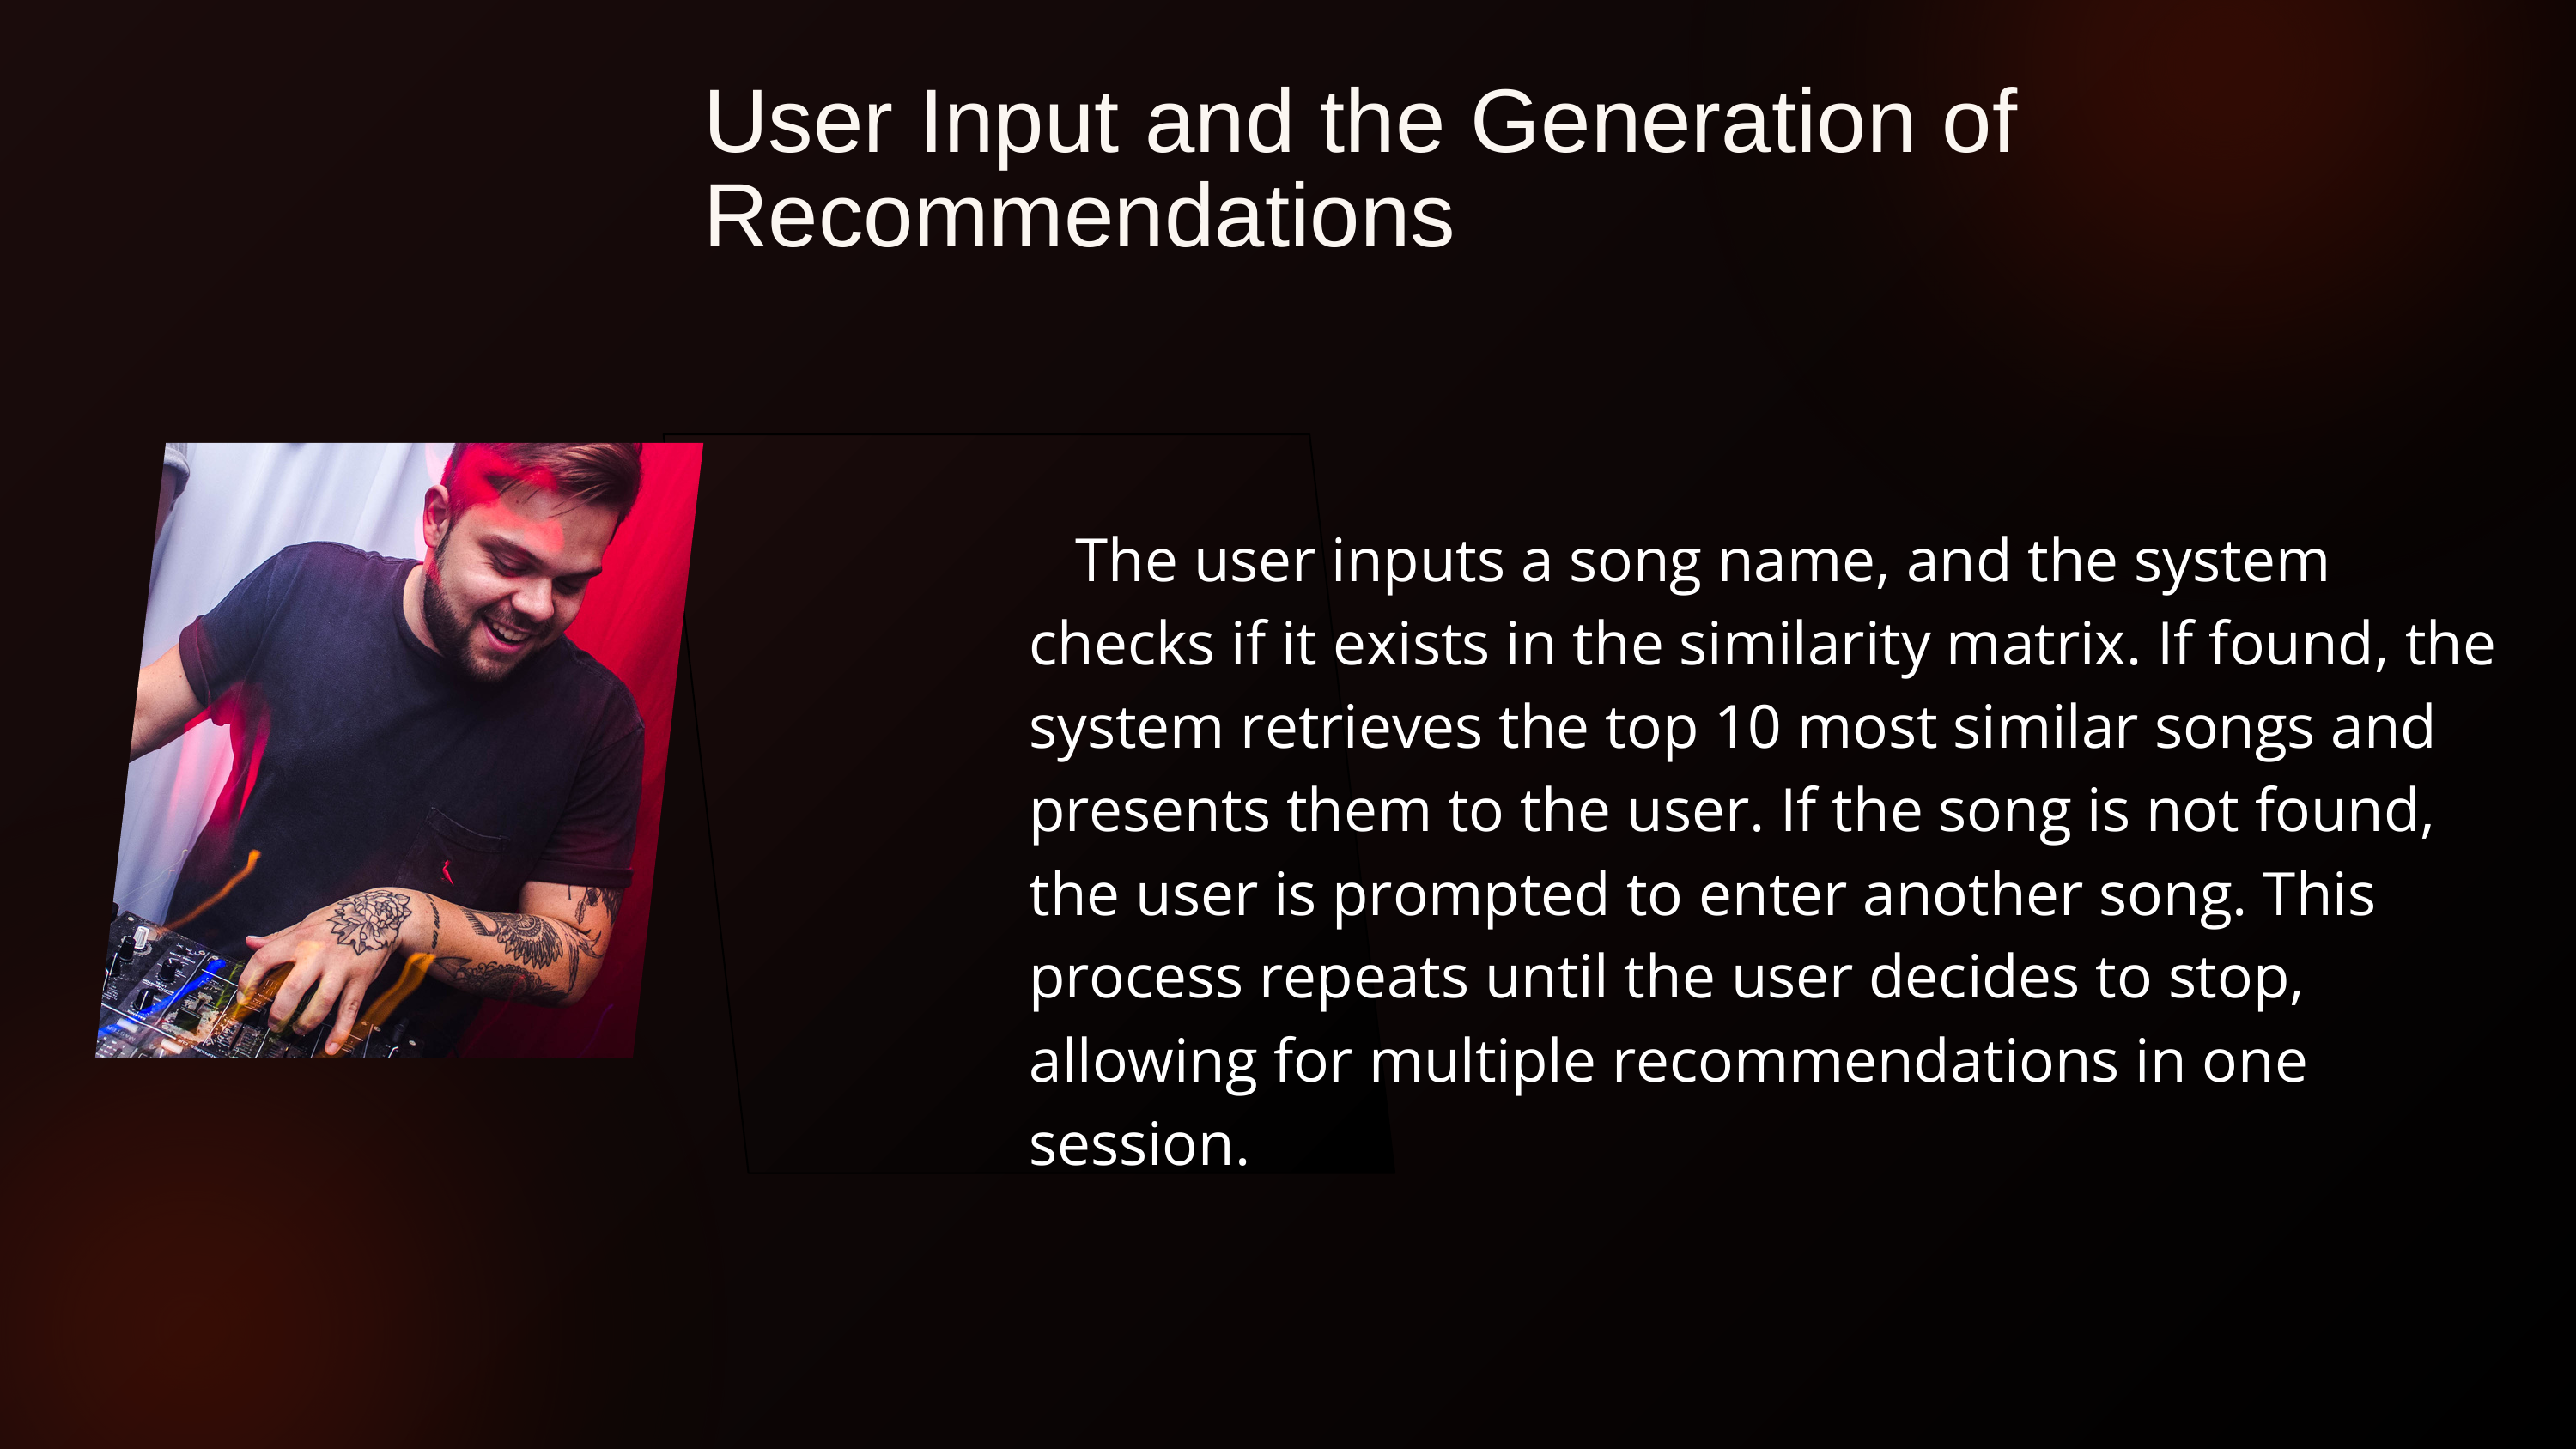

User Input and the Generation of Recommendations

   The user inputs a song name, and the system checks if it exists in the similarity matrix. If found, the system retrieves the top 10 most similar songs and presents them to the user. If the song is not found, the user is prompted to enter another song. This process repeats until the user decides to stop, allowing for multiple recommendations in one session.